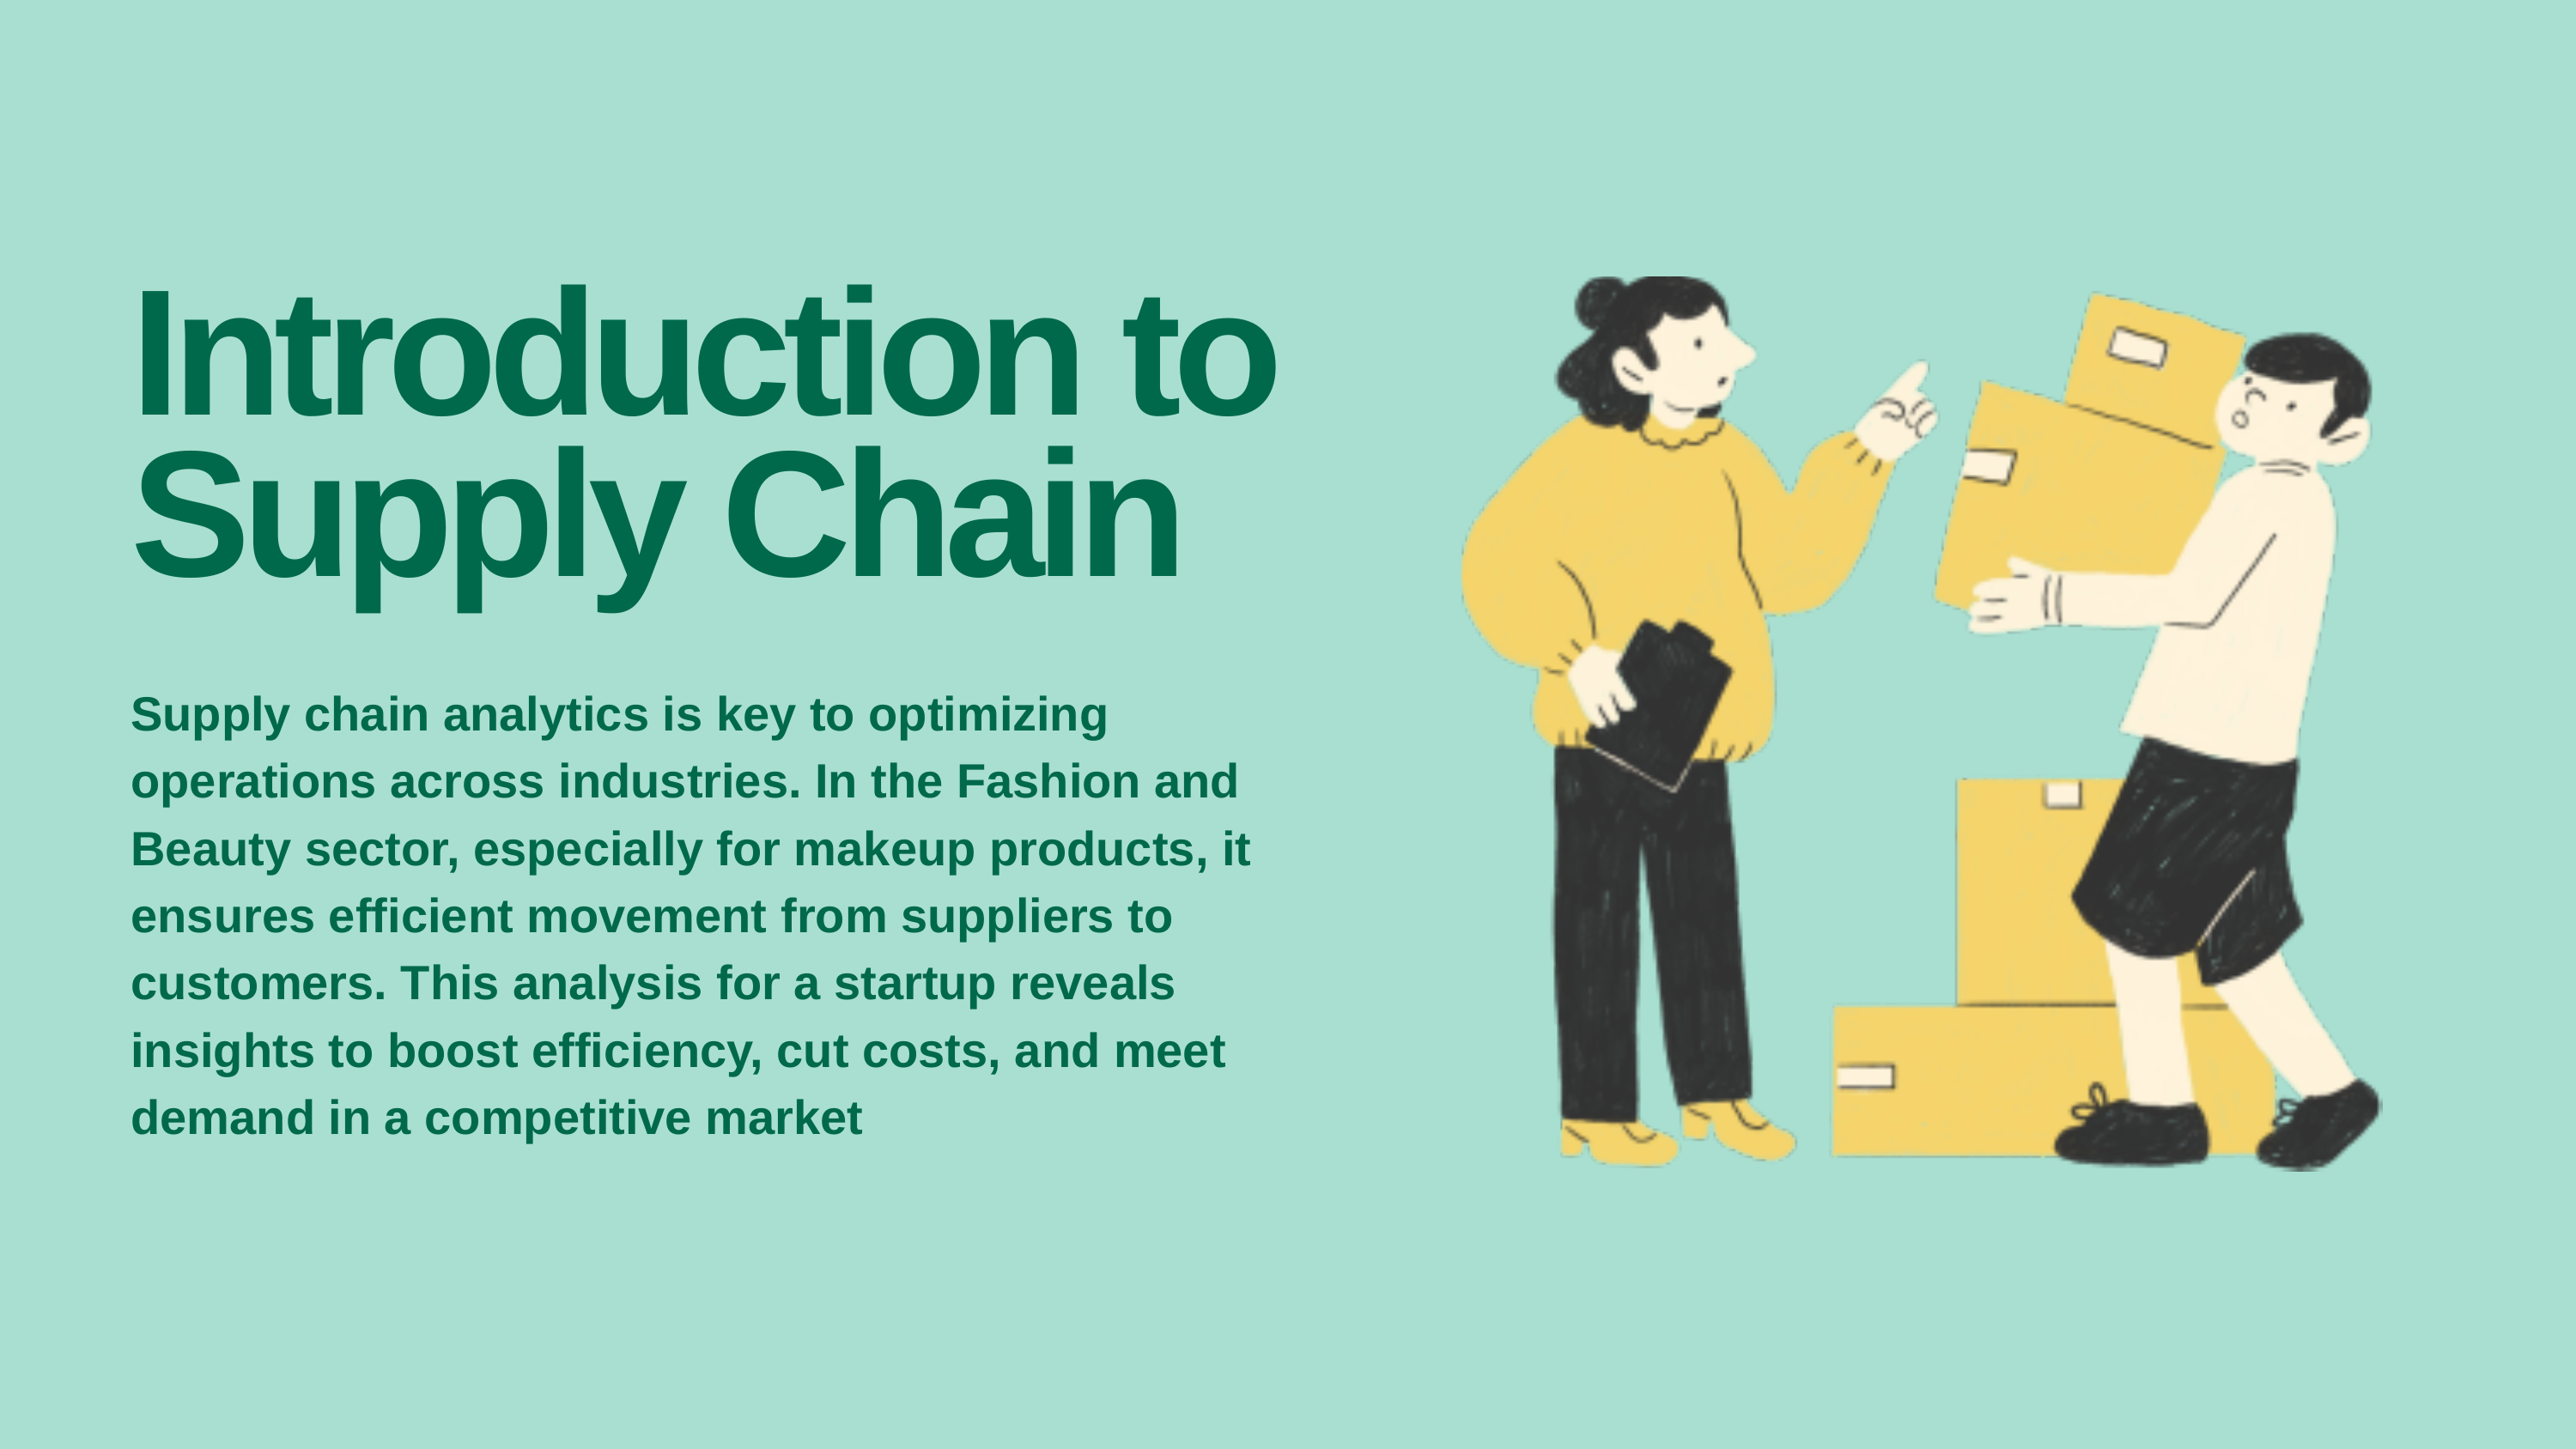

Introduction to Supply Chain
Supply chain analytics is key to optimizing operations across industries. In the Fashion and Beauty sector, especially for makeup products, it ensures efficient movement from suppliers to customers. This analysis for a startup reveals insights to boost efficiency, cut costs, and meet demand in a competitive market